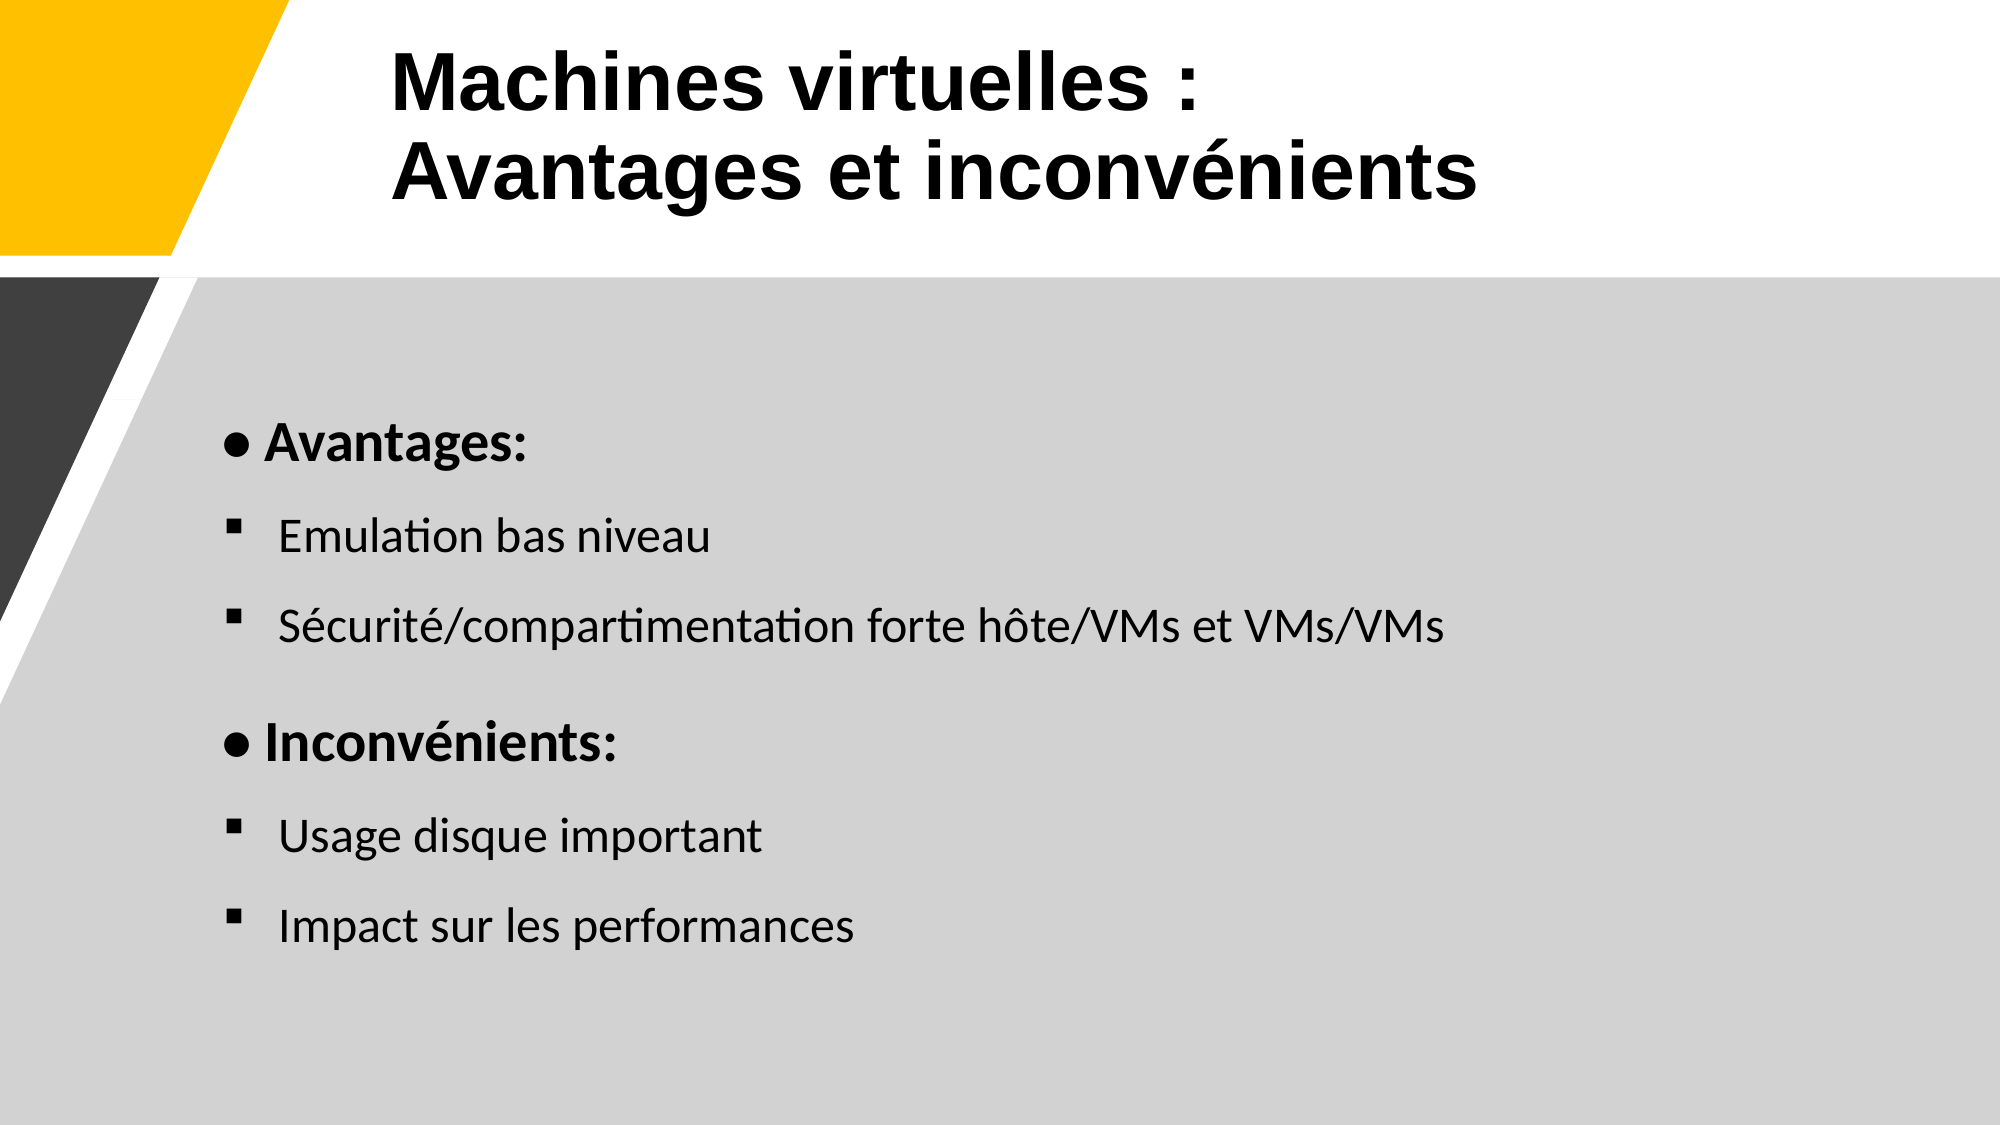

# Machines virtuelles : Avantages et inconvénients

• Avantages:
Emulation bas niveau
Sécurité/compartimentation forte hôte/VMs et VMs/VMs

• Inconvénients:
Usage disque important
Impact sur les performances